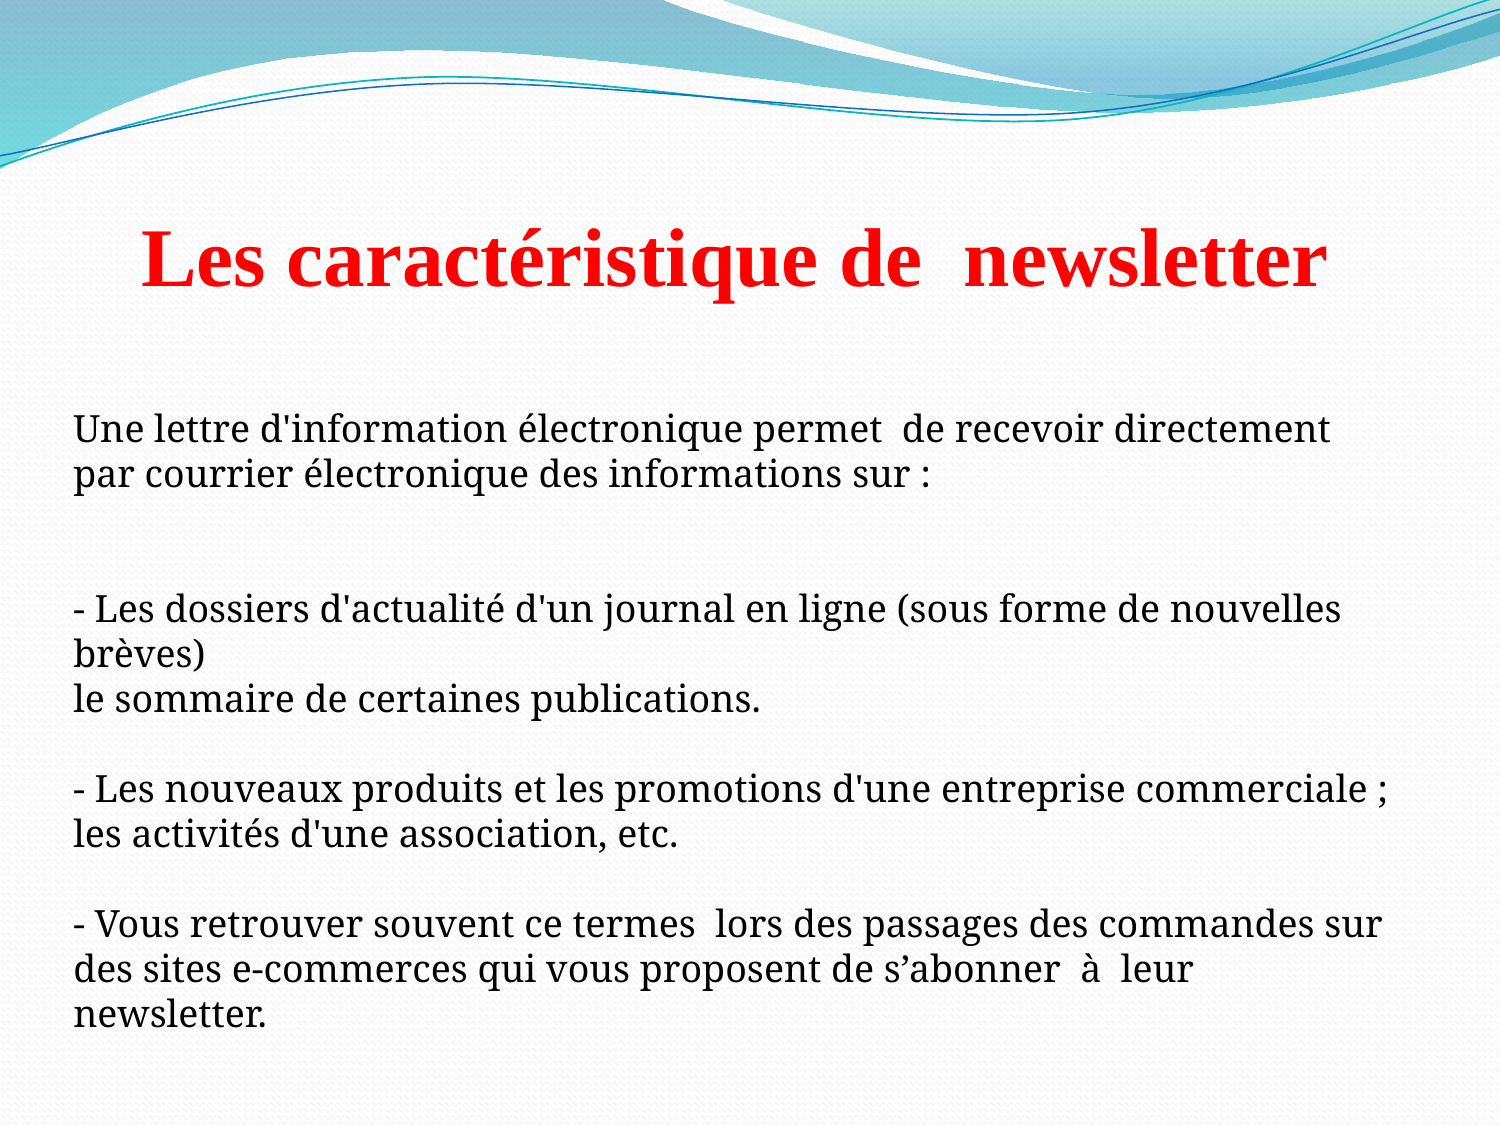

# Les caractéristique de  newsletter
Une lettre d'information électronique permet  de recevoir directement par courrier électronique des informations sur :

- Les dossiers d'actualité d'un journal en ligne (sous forme de nouvelles brèves)
le sommaire de certaines publications.

- Les nouveaux produits et les promotions d'une entreprise commerciale ;
les activités d'une association, etc.

- Vous retrouver souvent ce termes  lors des passages des commandes sur des sites e-commerces qui vous proposent de s’abonner  à  leur newsletter.